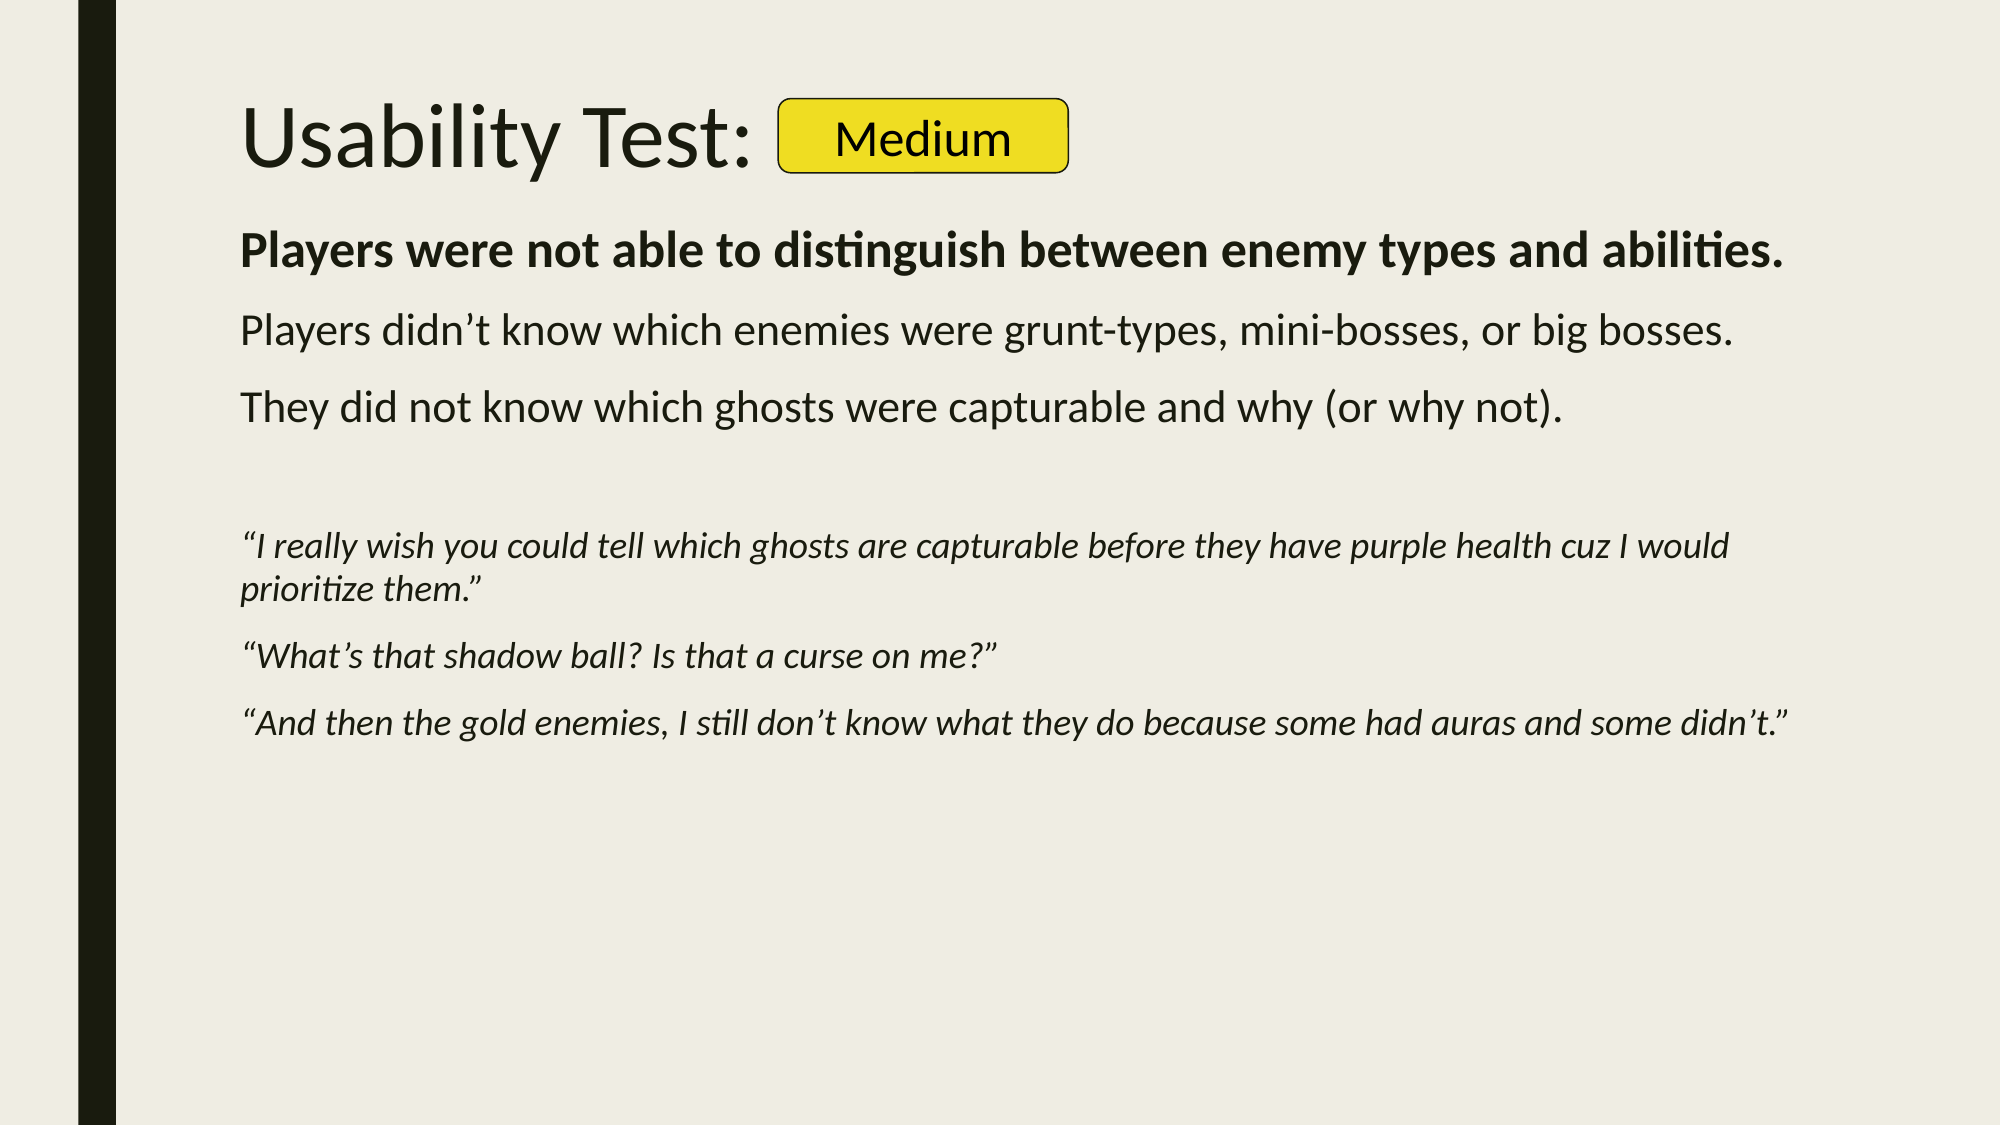

# Usability Test:
Medium
Players were not able to distinguish between enemy types and abilities.
Players didn’t know which enemies were grunt-types, mini-bosses, or big bosses.
They did not know which ghosts were capturable and why (or why not).

“I really wish you could tell which ghosts are capturable before they have purple health cuz I would prioritize them.”
“What’s that shadow ball? Is that a curse on me?”
“And then the gold enemies, I still don’t know what they do because some had auras and some didn’t.”